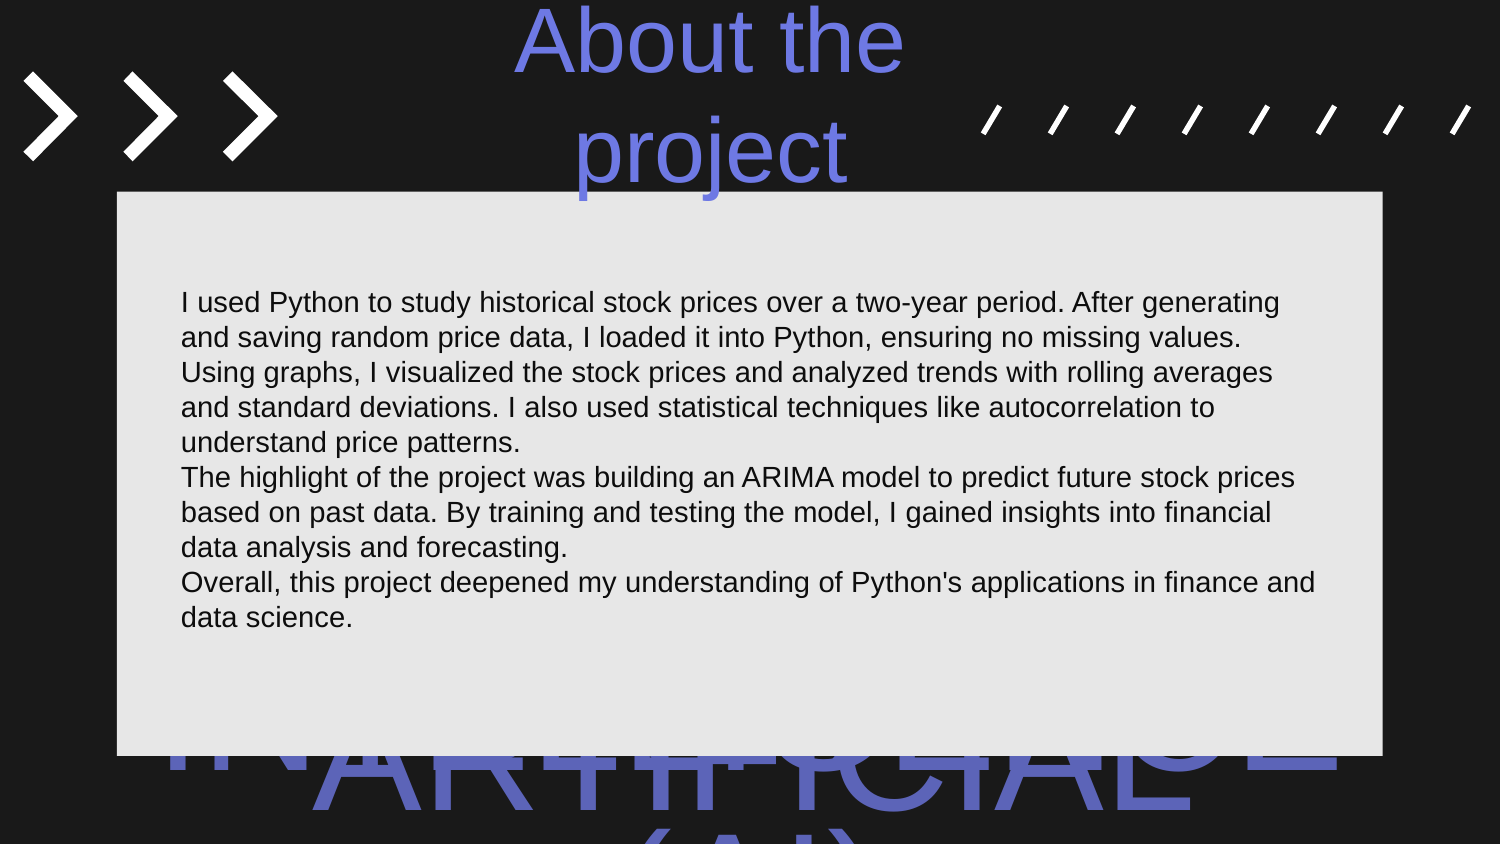

# About the project

I used Python to study historical stock prices over a two-year period. After generating and saving random price data, I loaded it into Python, ensuring no missing values.
Using graphs, I visualized the stock prices and analyzed trends with rolling averages and standard deviations. I also used statistical techniques like autocorrelation to understand price patterns.
The highlight of the project was building an ARIMA model to predict future stock prices based on past data. By training and testing the model, I gained insights into financial data analysis and forecasting.
Overall, this project deepened my understanding of Python's applications in finance and data science.